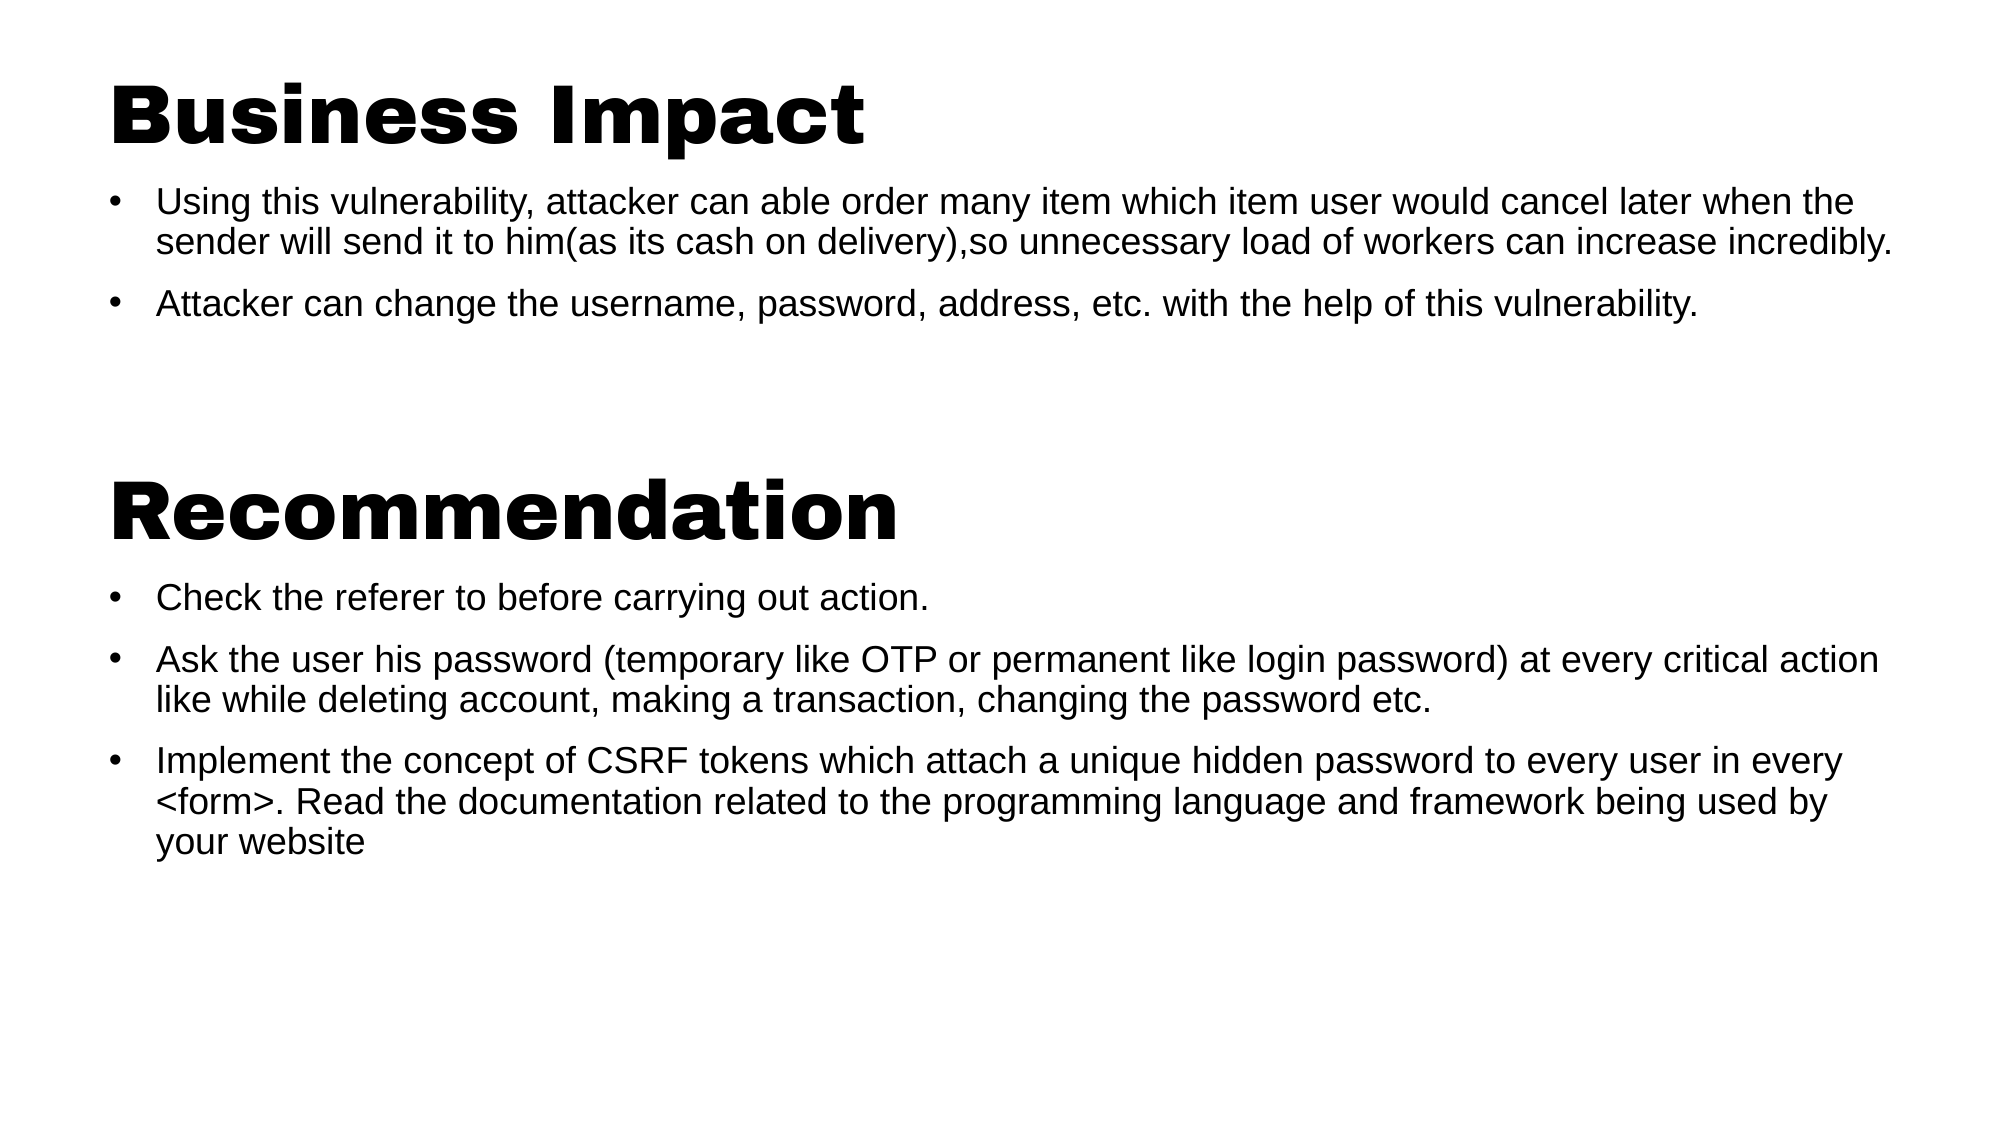

Business Impact
Using this vulnerability, attacker can able order many item which item user would cancel later when the sender will send it to him(as its cash on delivery),so unnecessary load of workers can increase incredibly.
Attacker can change the username, password, address, etc. with the help of this vulnerability.

Recommendation
Check the referer to before carrying out action.
Ask the user his password (temporary like OTP or permanent like login password) at every critical action like while deleting account, making a transaction, changing the password etc.
Implement the concept of CSRF tokens which attach a unique hidden password to every user in every <form>. Read the documentation related to the programming language and framework being used by your website